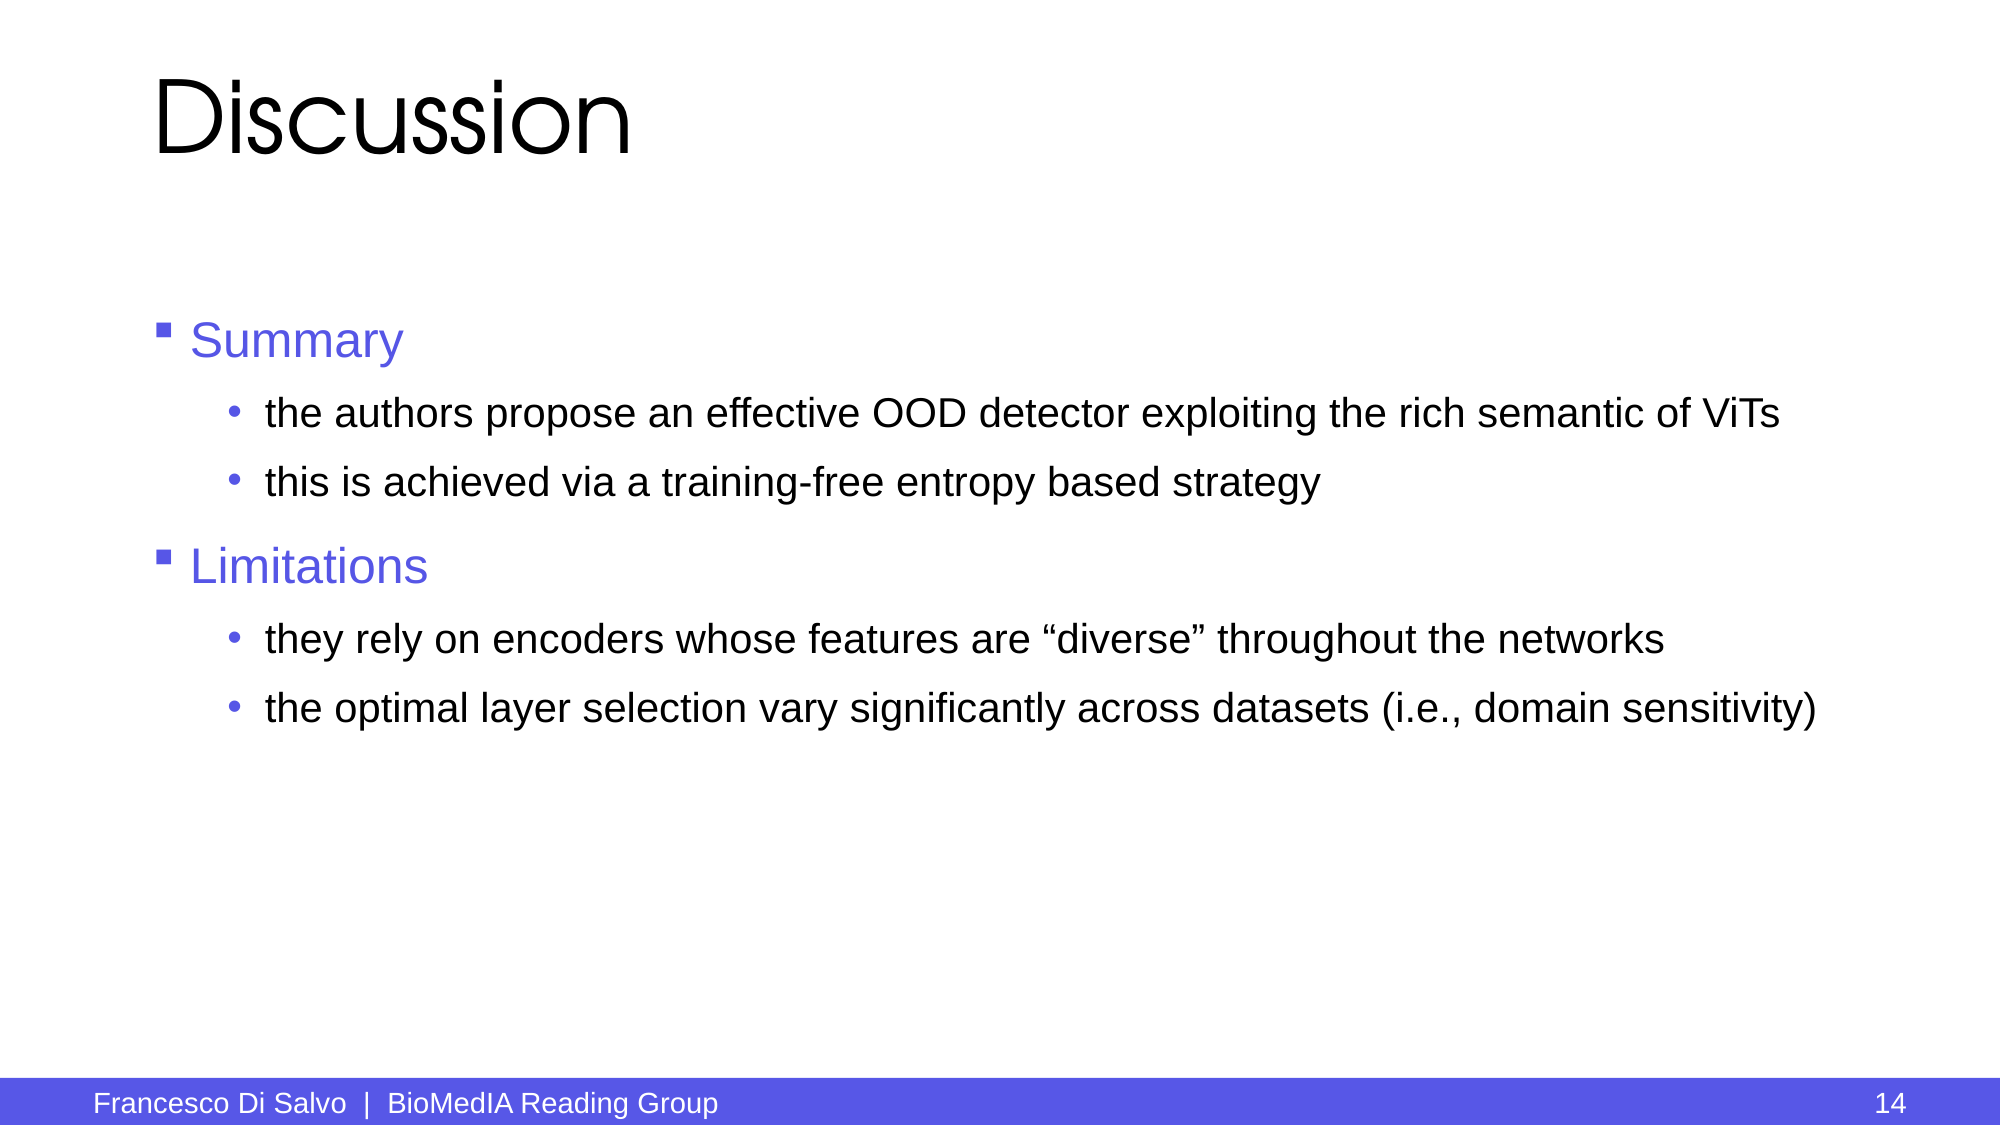

# Discussion
Summary
the authors propose an effective OOD detector exploiting the rich semantic of ViTs
this is achieved via a training-free entropy based strategy
Limitations
they rely on encoders whose features are “diverse” throughout the networks
the optimal layer selection vary significantly across datasets (i.e., domain sensitivity)

Francesco Di Salvo  |  BioMedIA Reading Group
14